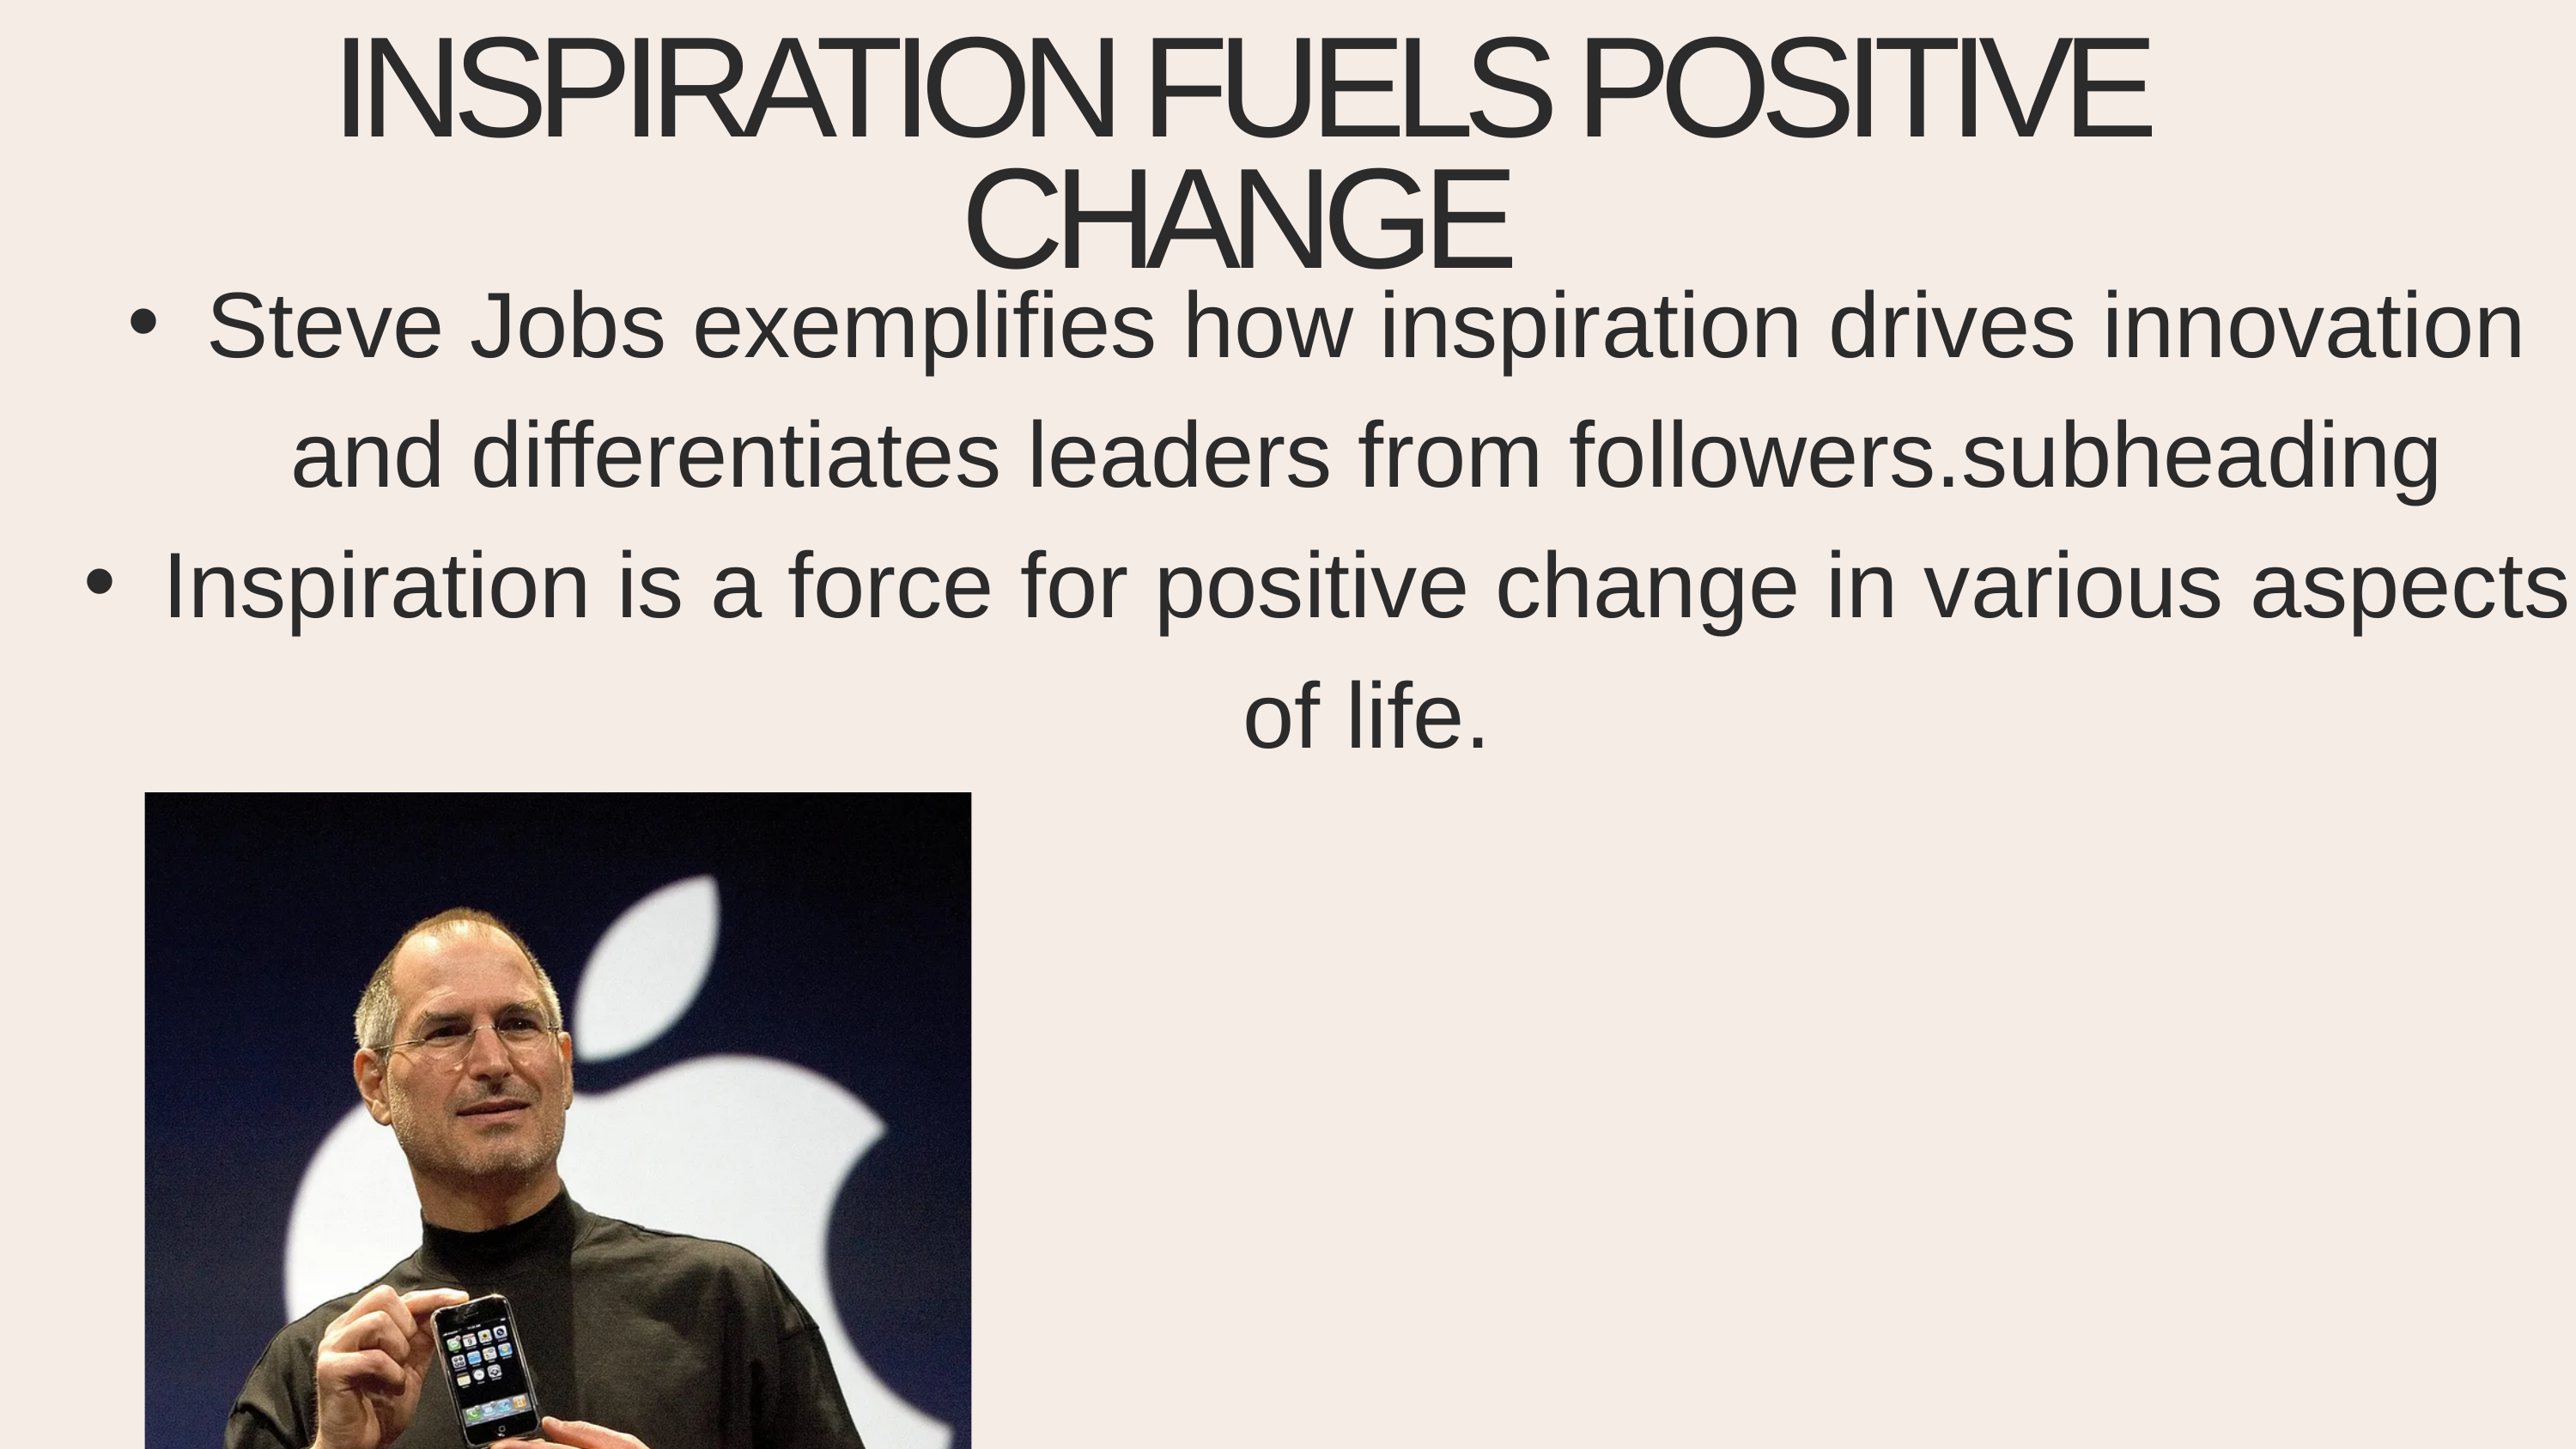

INSPIRATION FUELS POSITIVE CHANGE

Steve Jobs exemplifies how inspiration drives innovation and differentiates leaders from followers.subheading
Inspiration is a force for positive change in various aspects of life.